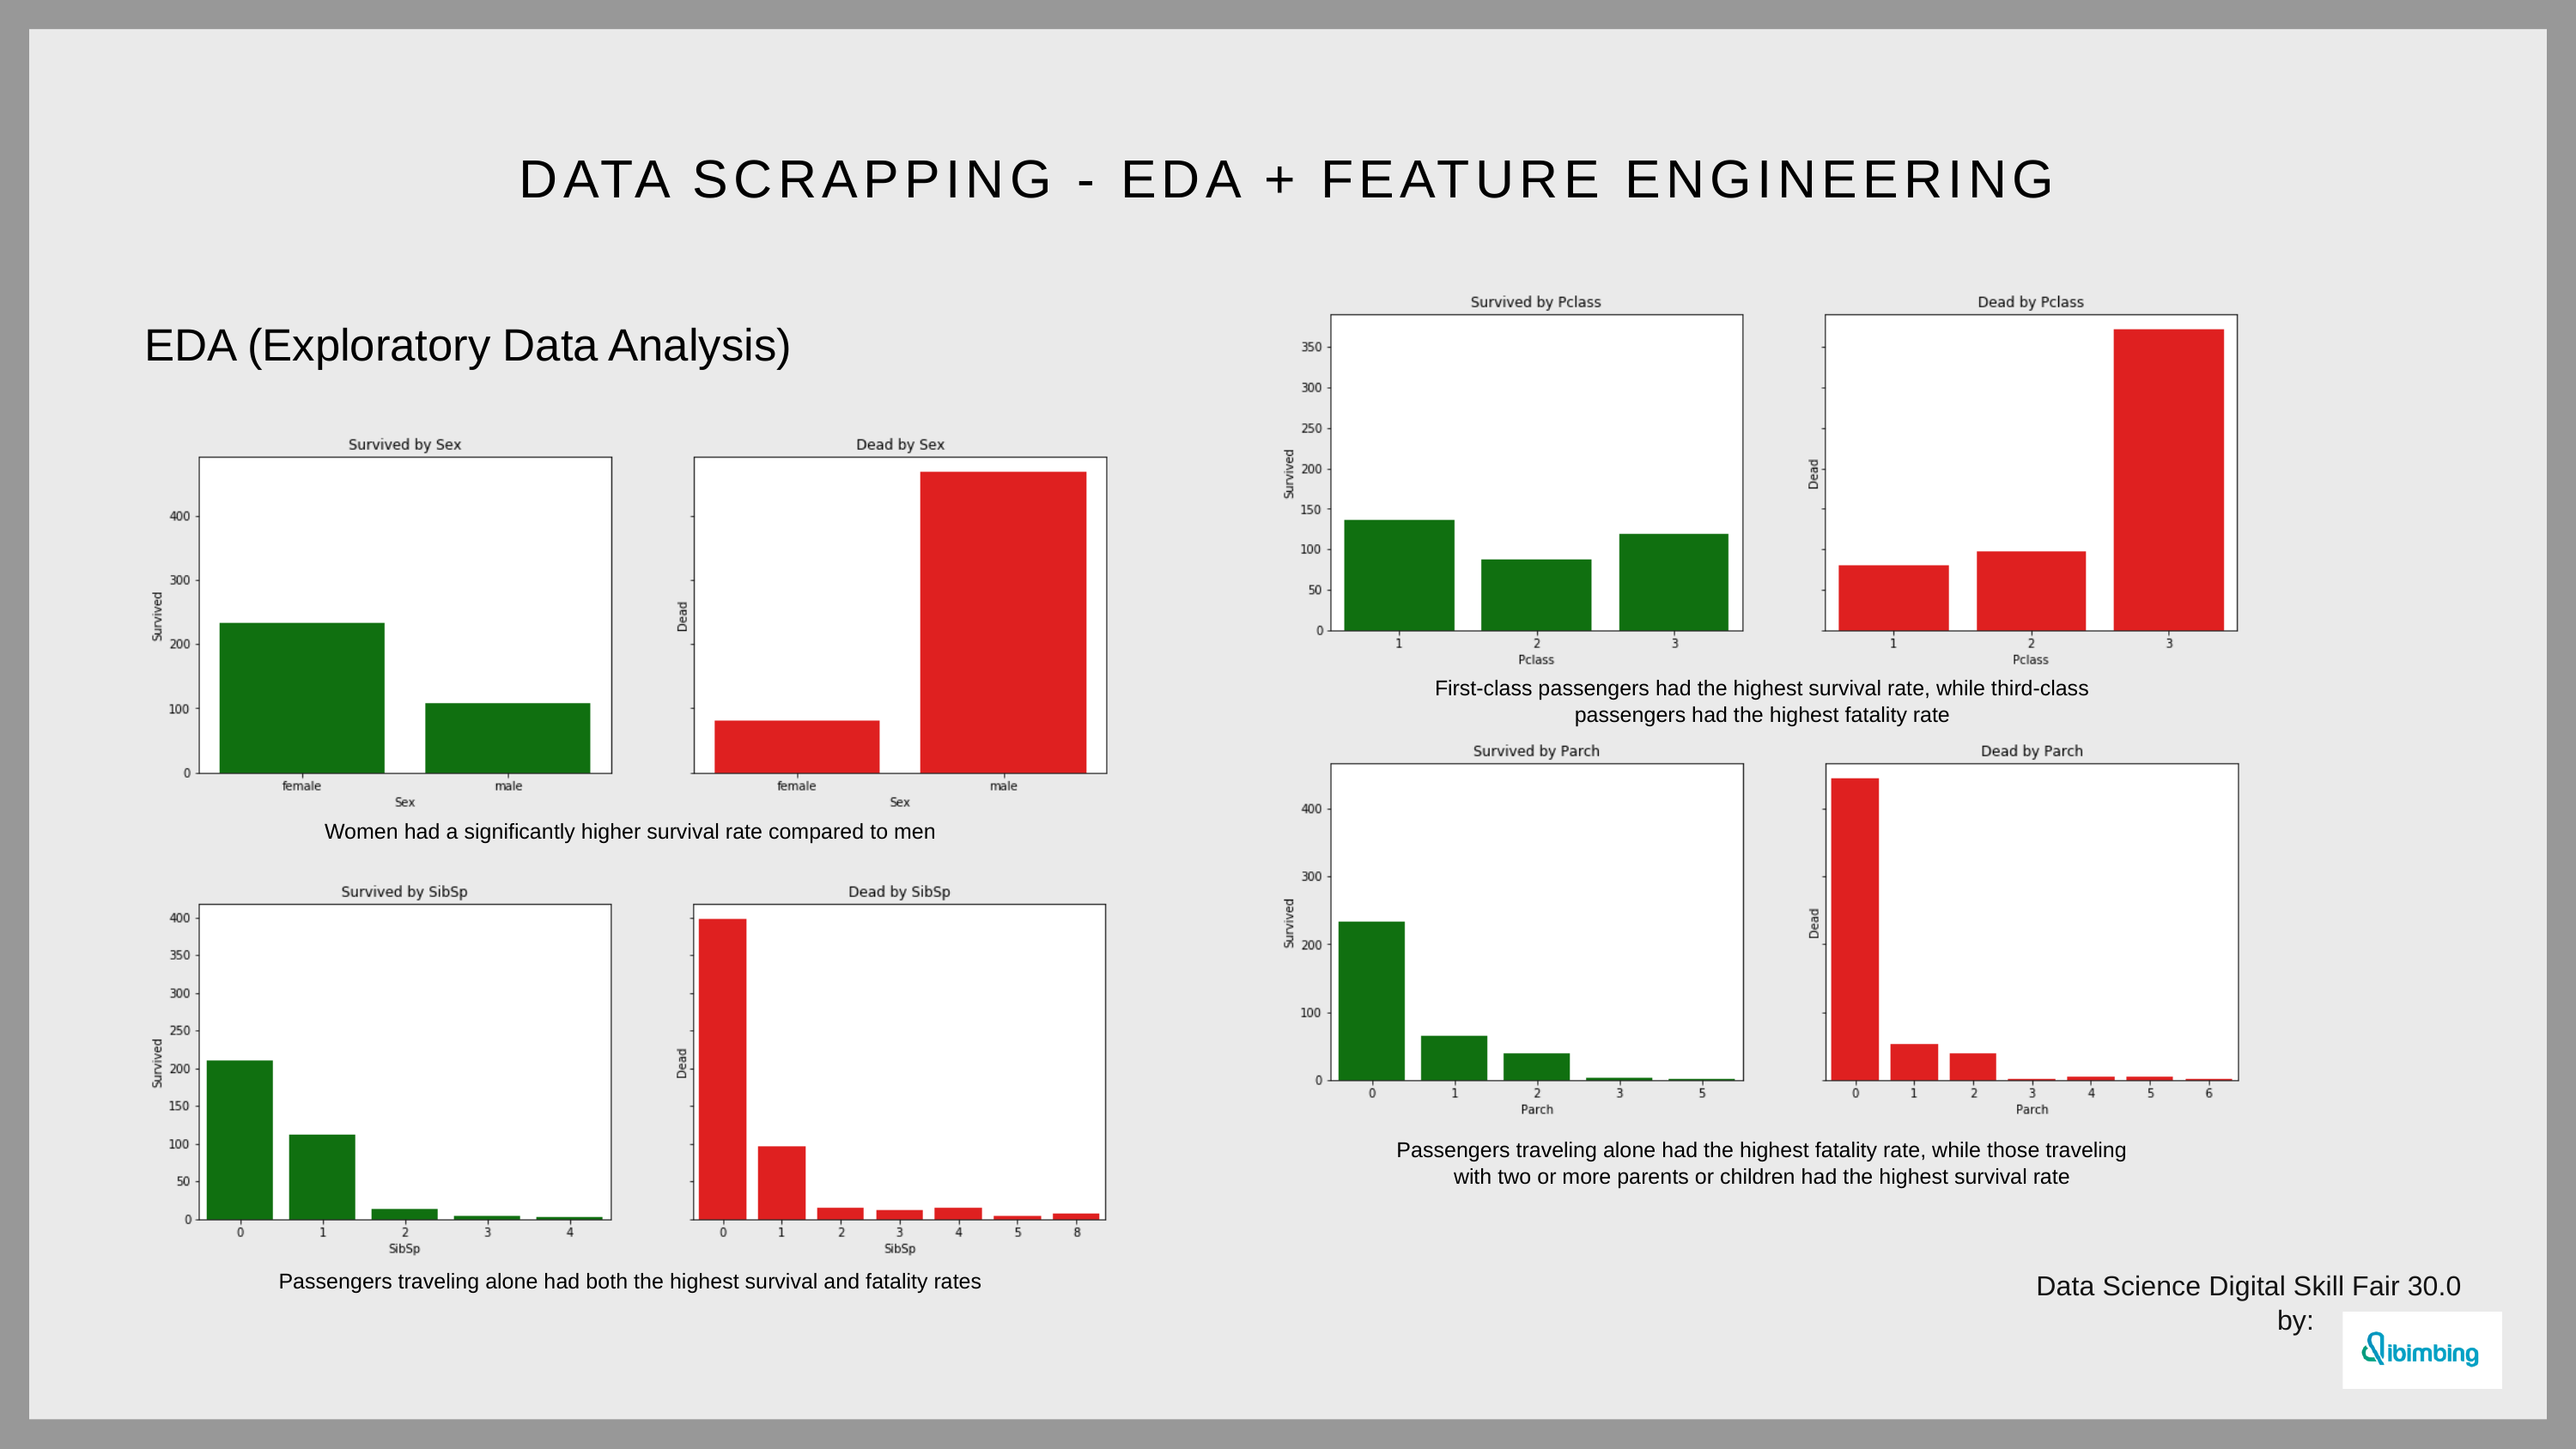

DATA SCRAPPING - EDA + FEATURE ENGINEERING

EDA (Exploratory Data Analysis)

First-class passengers had the highest survival rate, while third-class passengers had the highest fatality rate

Women had a significantly higher survival rate compared to men

Passengers traveling alone had the highest fatality rate, while those traveling with two or more parents or children had the highest survival rate
Passengers traveling alone had both the highest survival and fatality rates
Data Science Digital Skill Fair 30.0
             by: